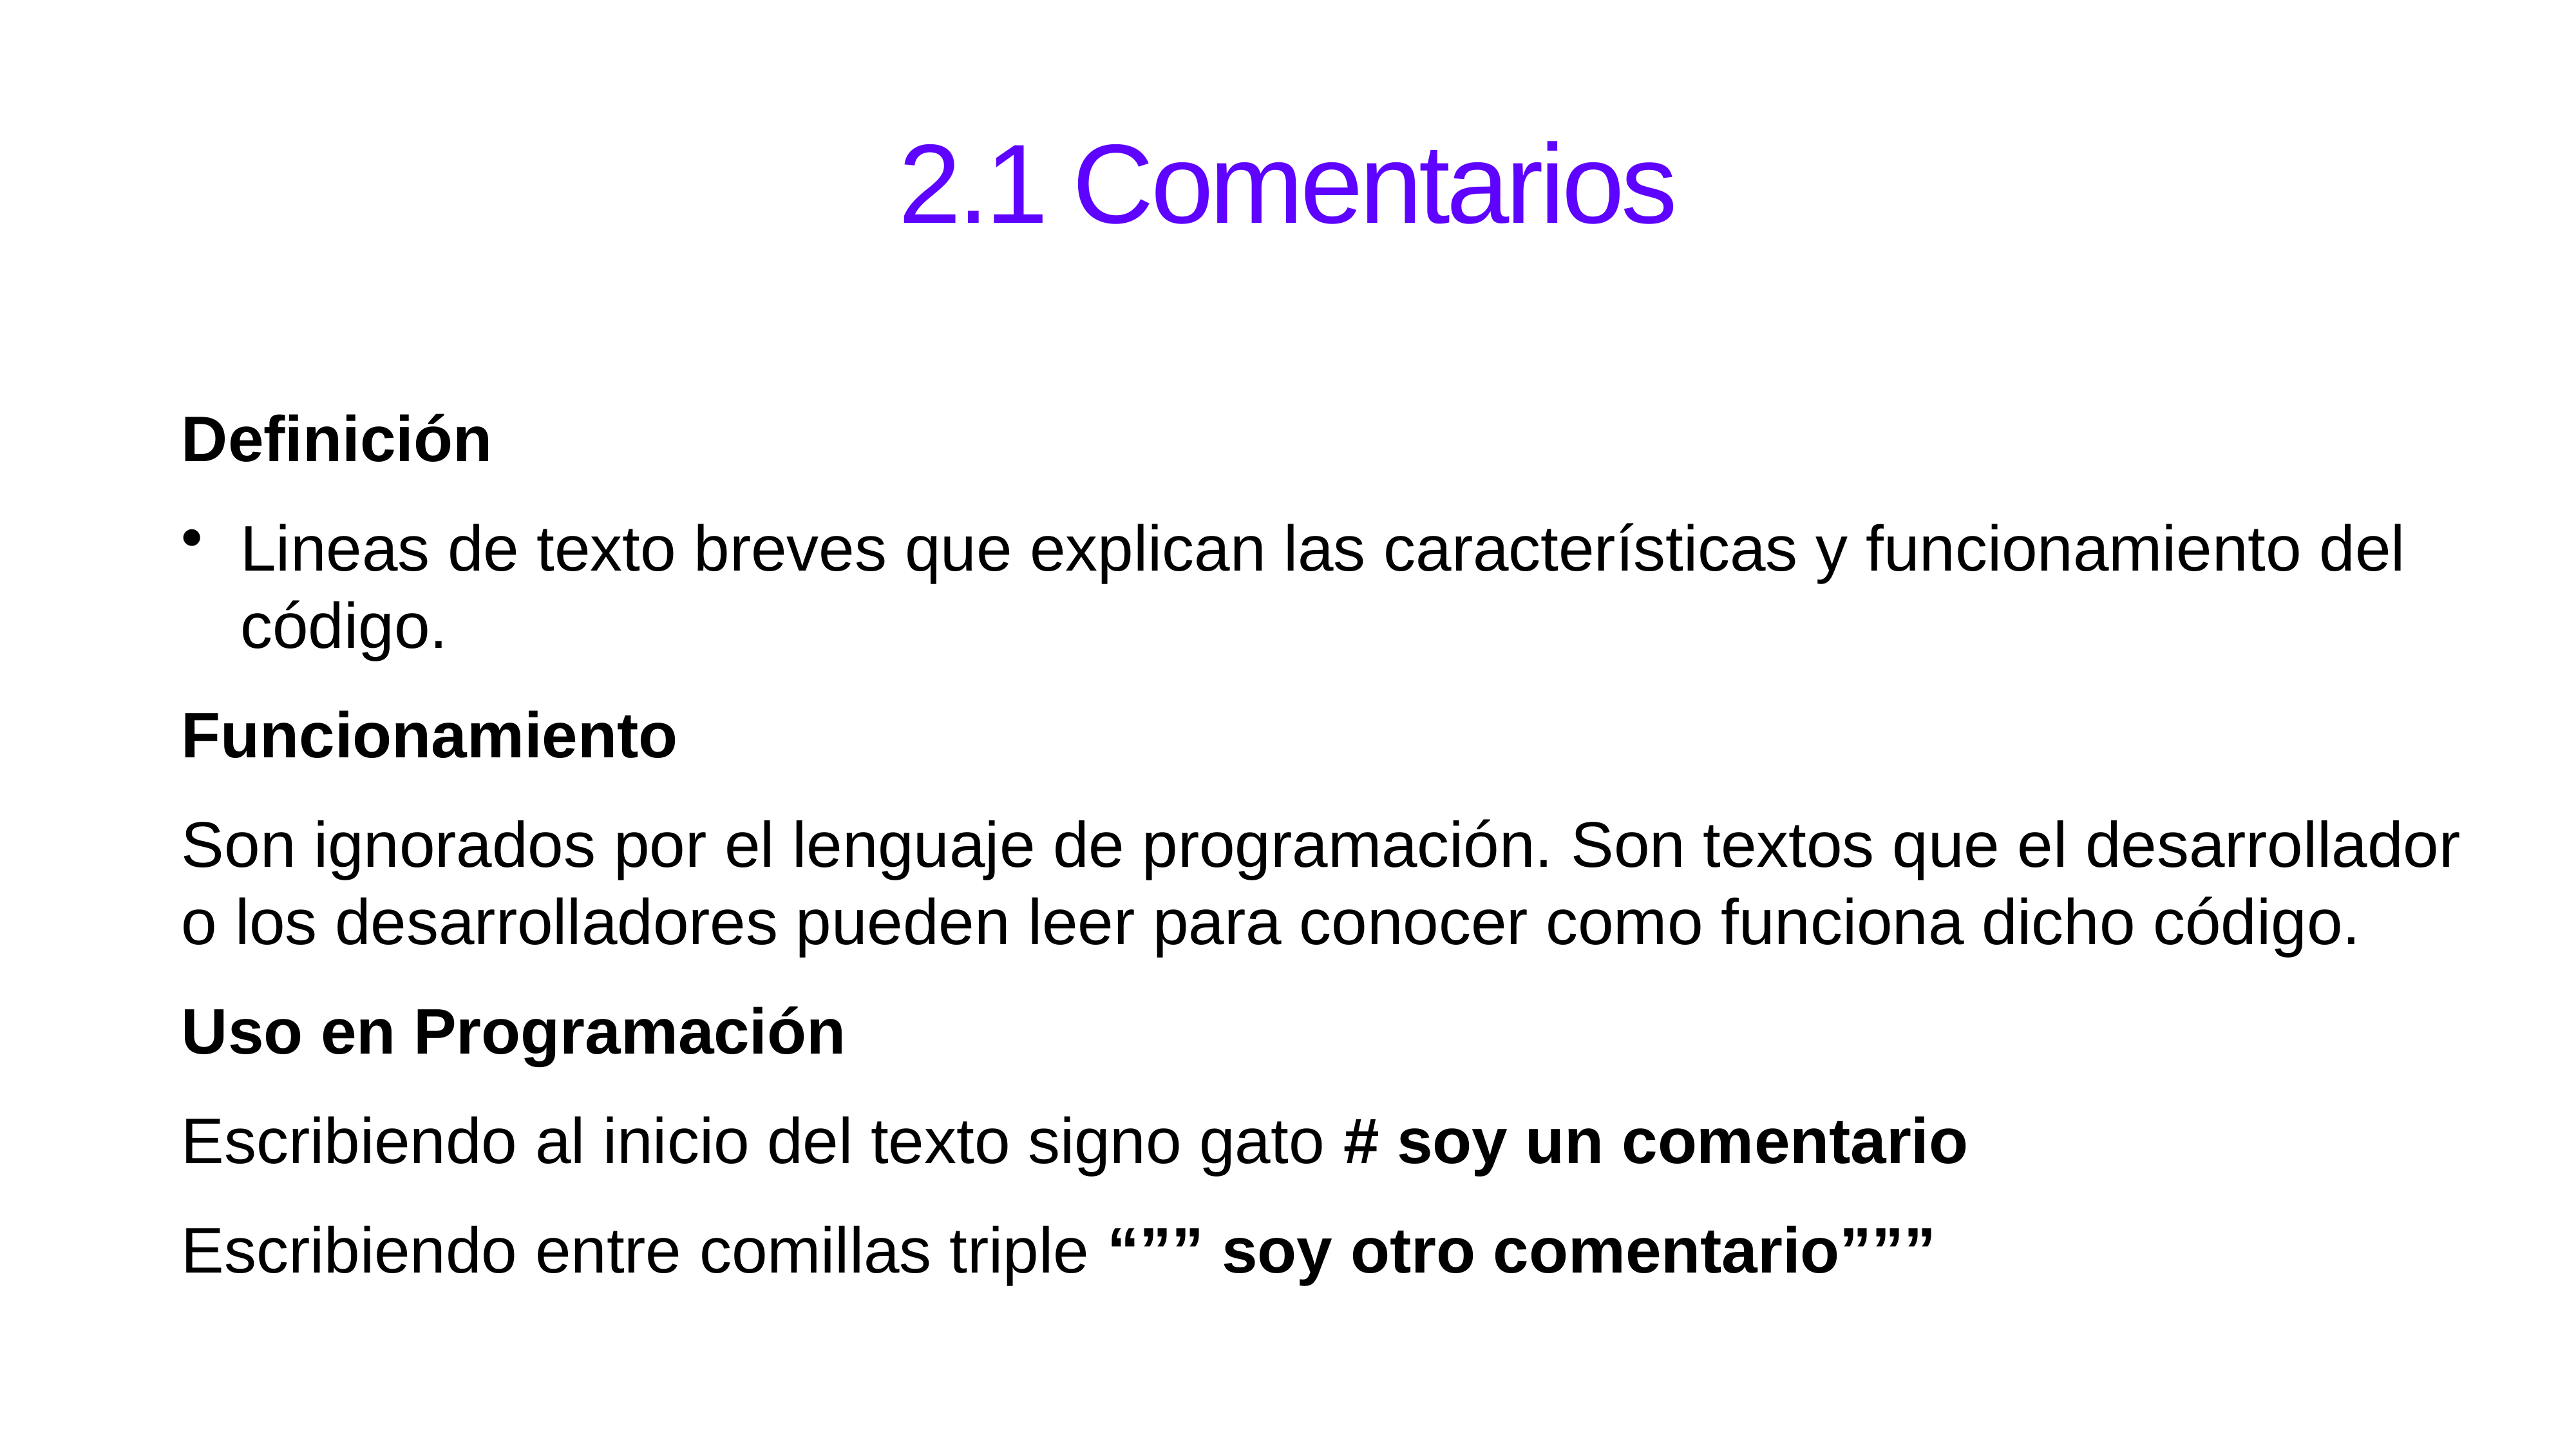

# 2.1 Comentarios
Definición
Lineas de texto breves que explican las características y funcionamiento del código.
Funcionamiento
Son ignorados por el lenguaje de programación. Son textos que el desarrollador o los desarrolladores pueden leer para conocer como funciona dicho código.
Uso en Programación
Escribiendo al inicio del texto signo gato # soy un comentario
Escribiendo entre comillas triple “”” soy otro comentario”””